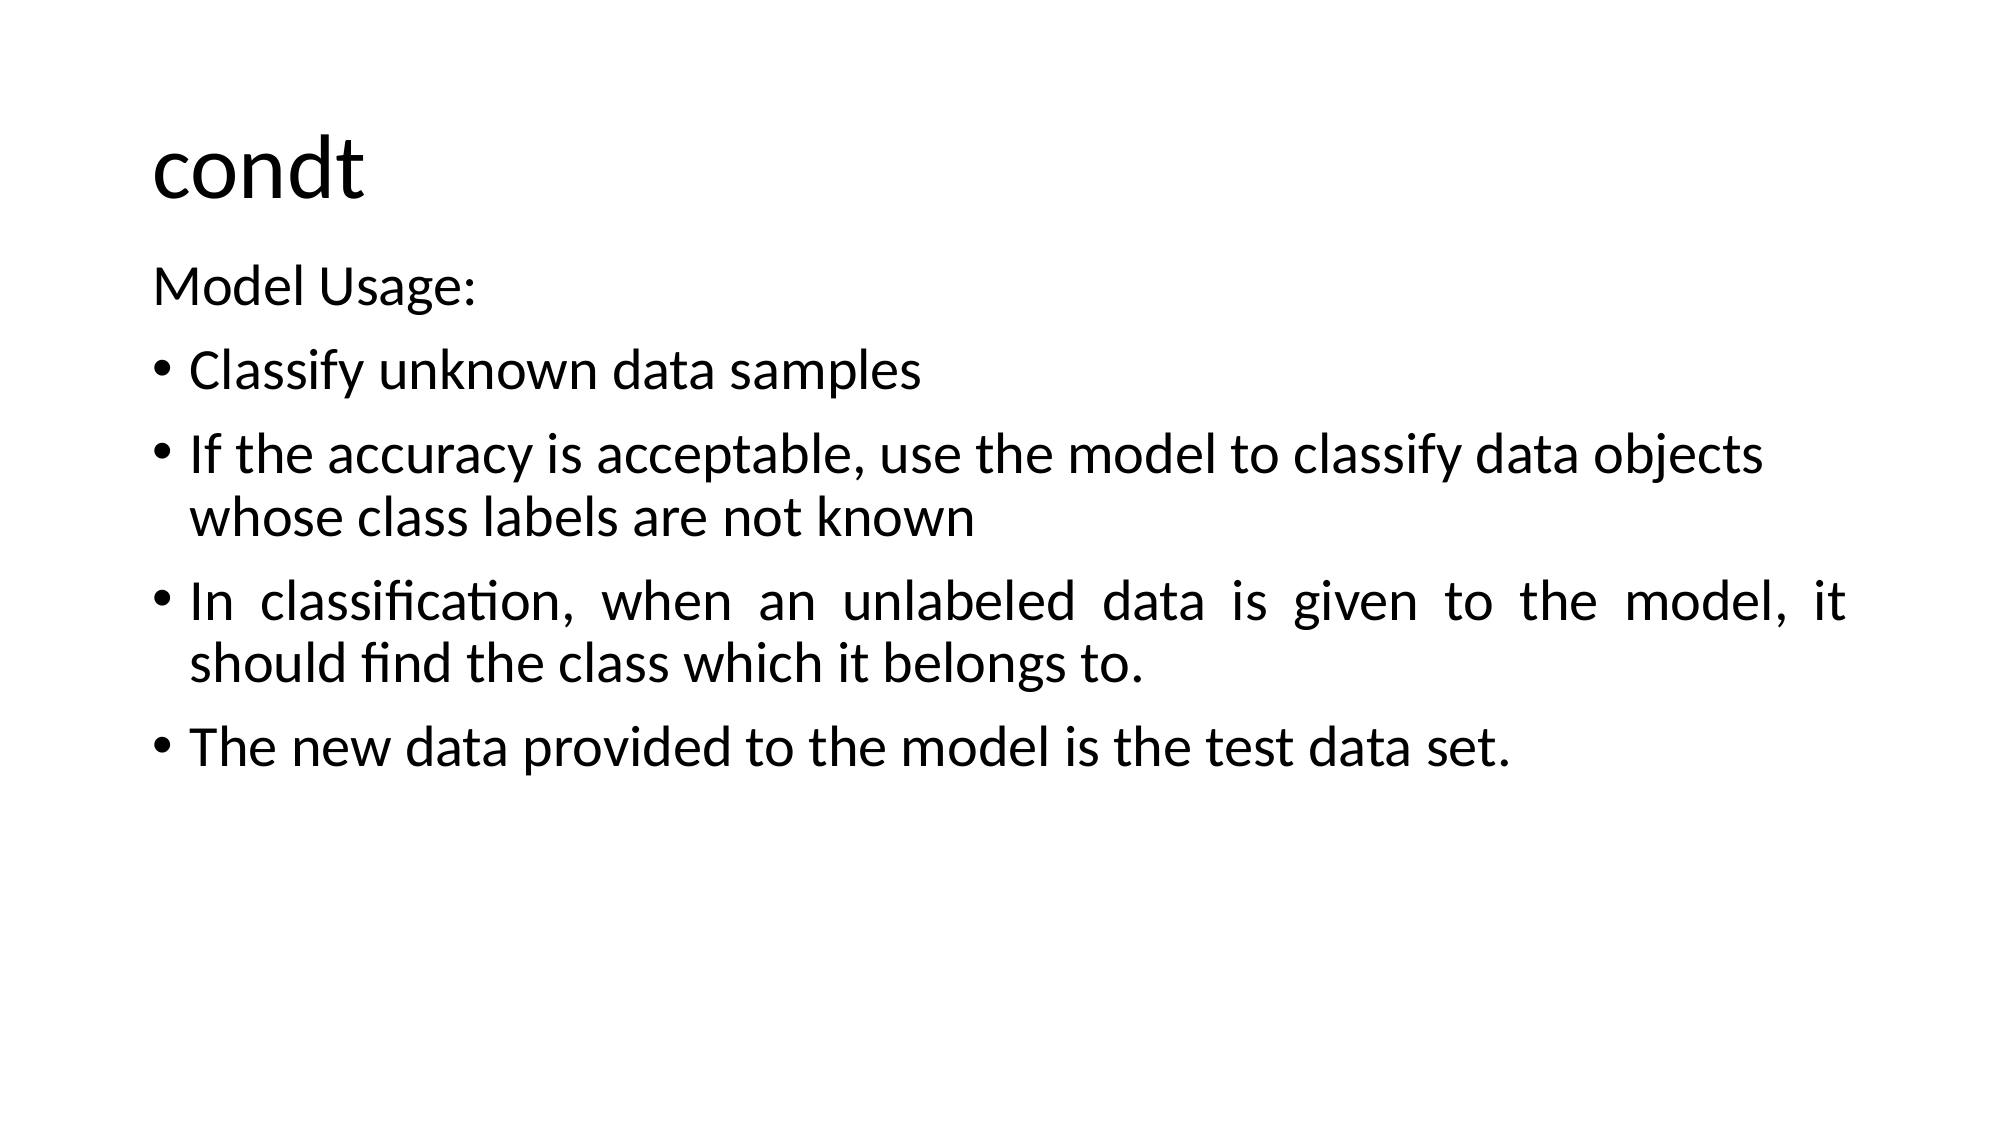

# condt
Model Usage:
Classify unknown data samples
If the accuracy is acceptable, use the model to classify data objects whose class labels are not known
In classification, when an unlabeled data is given to the model, it should find the class which it belongs to.
The new data provided to the model is the test data set.